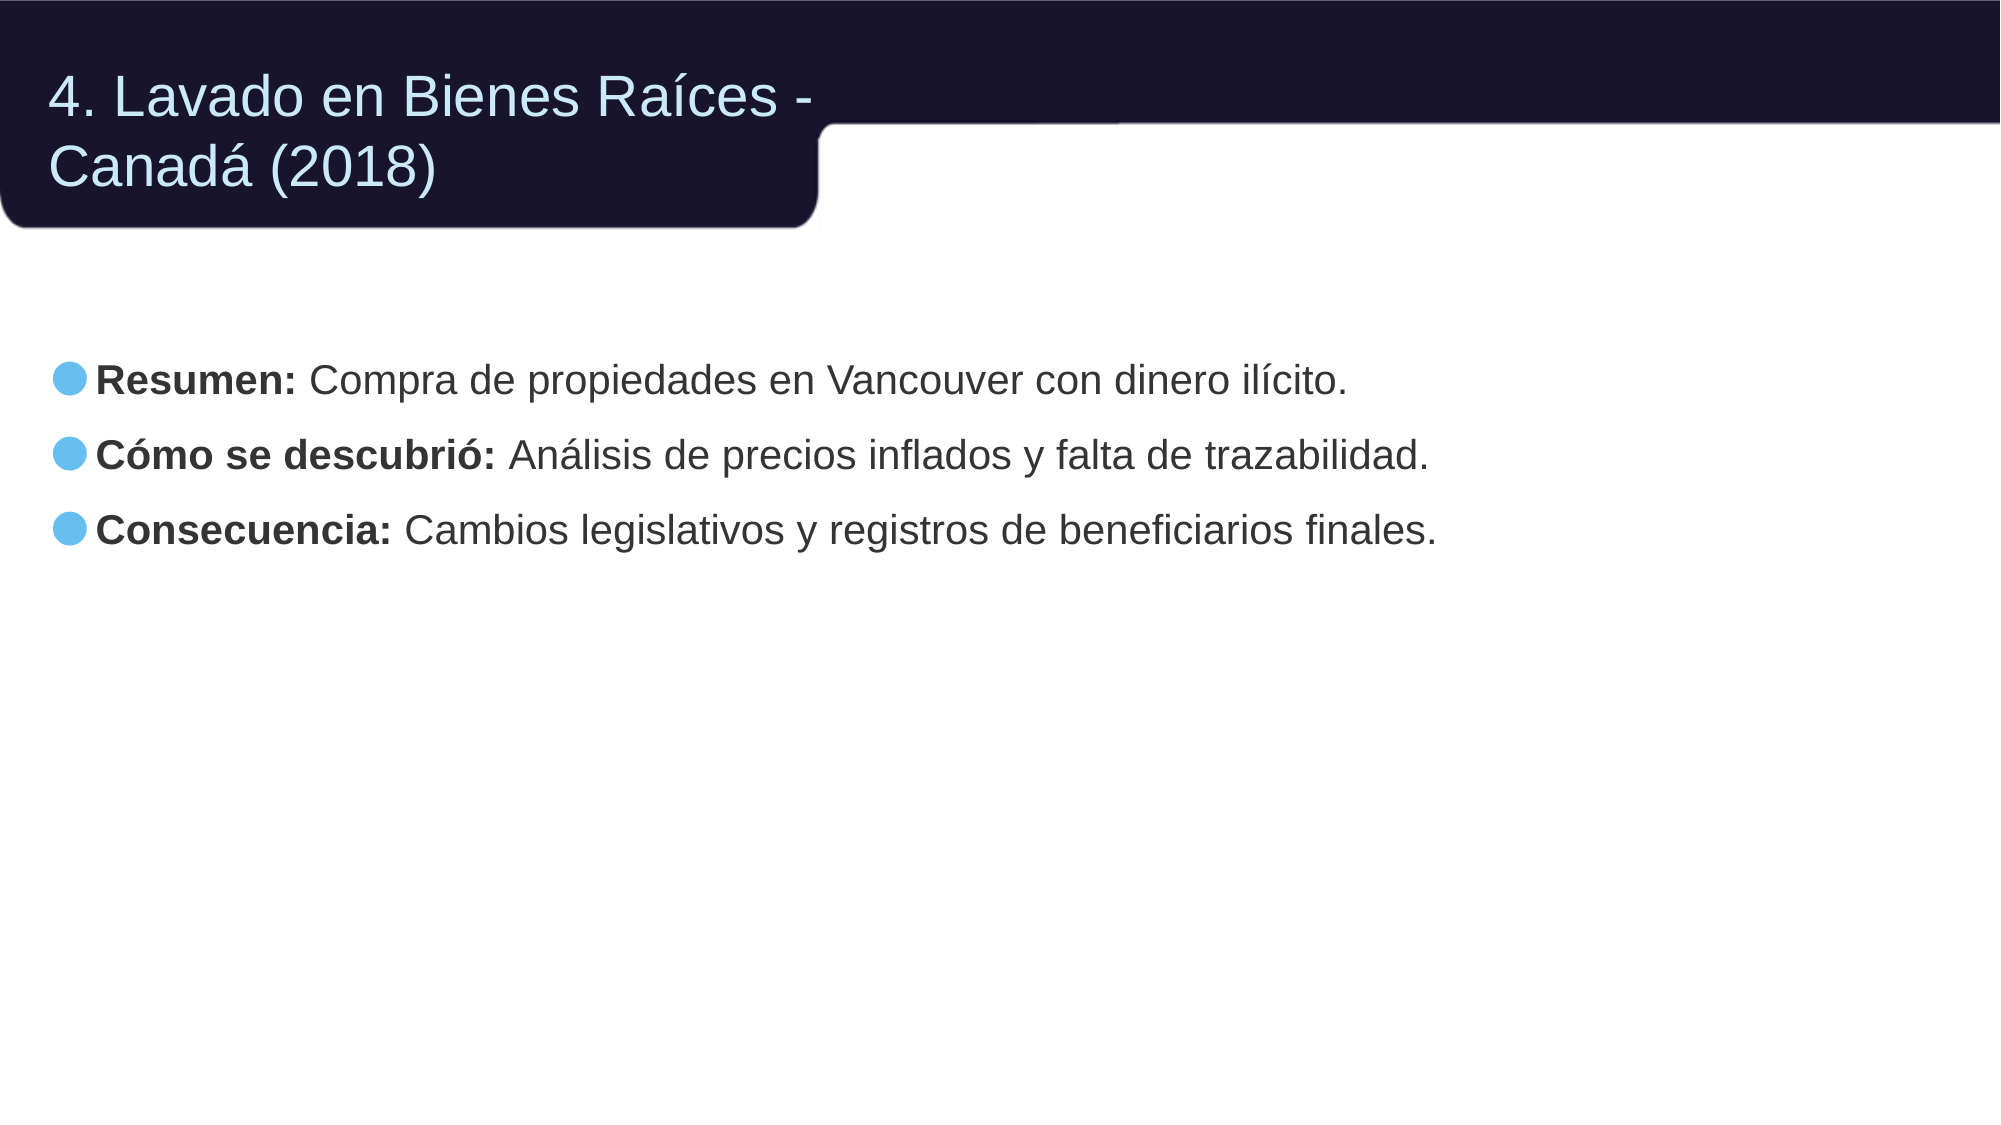

4. Lavado en Bienes Raíces - Canadá (2018)
Resumen: Compra de propiedades en Vancouver con dinero ilícito.
Cómo se descubrió: Análisis de precios inflados y falta de trazabilidad.
Consecuencia: Cambios legislativos y registros de beneficiarios finales.